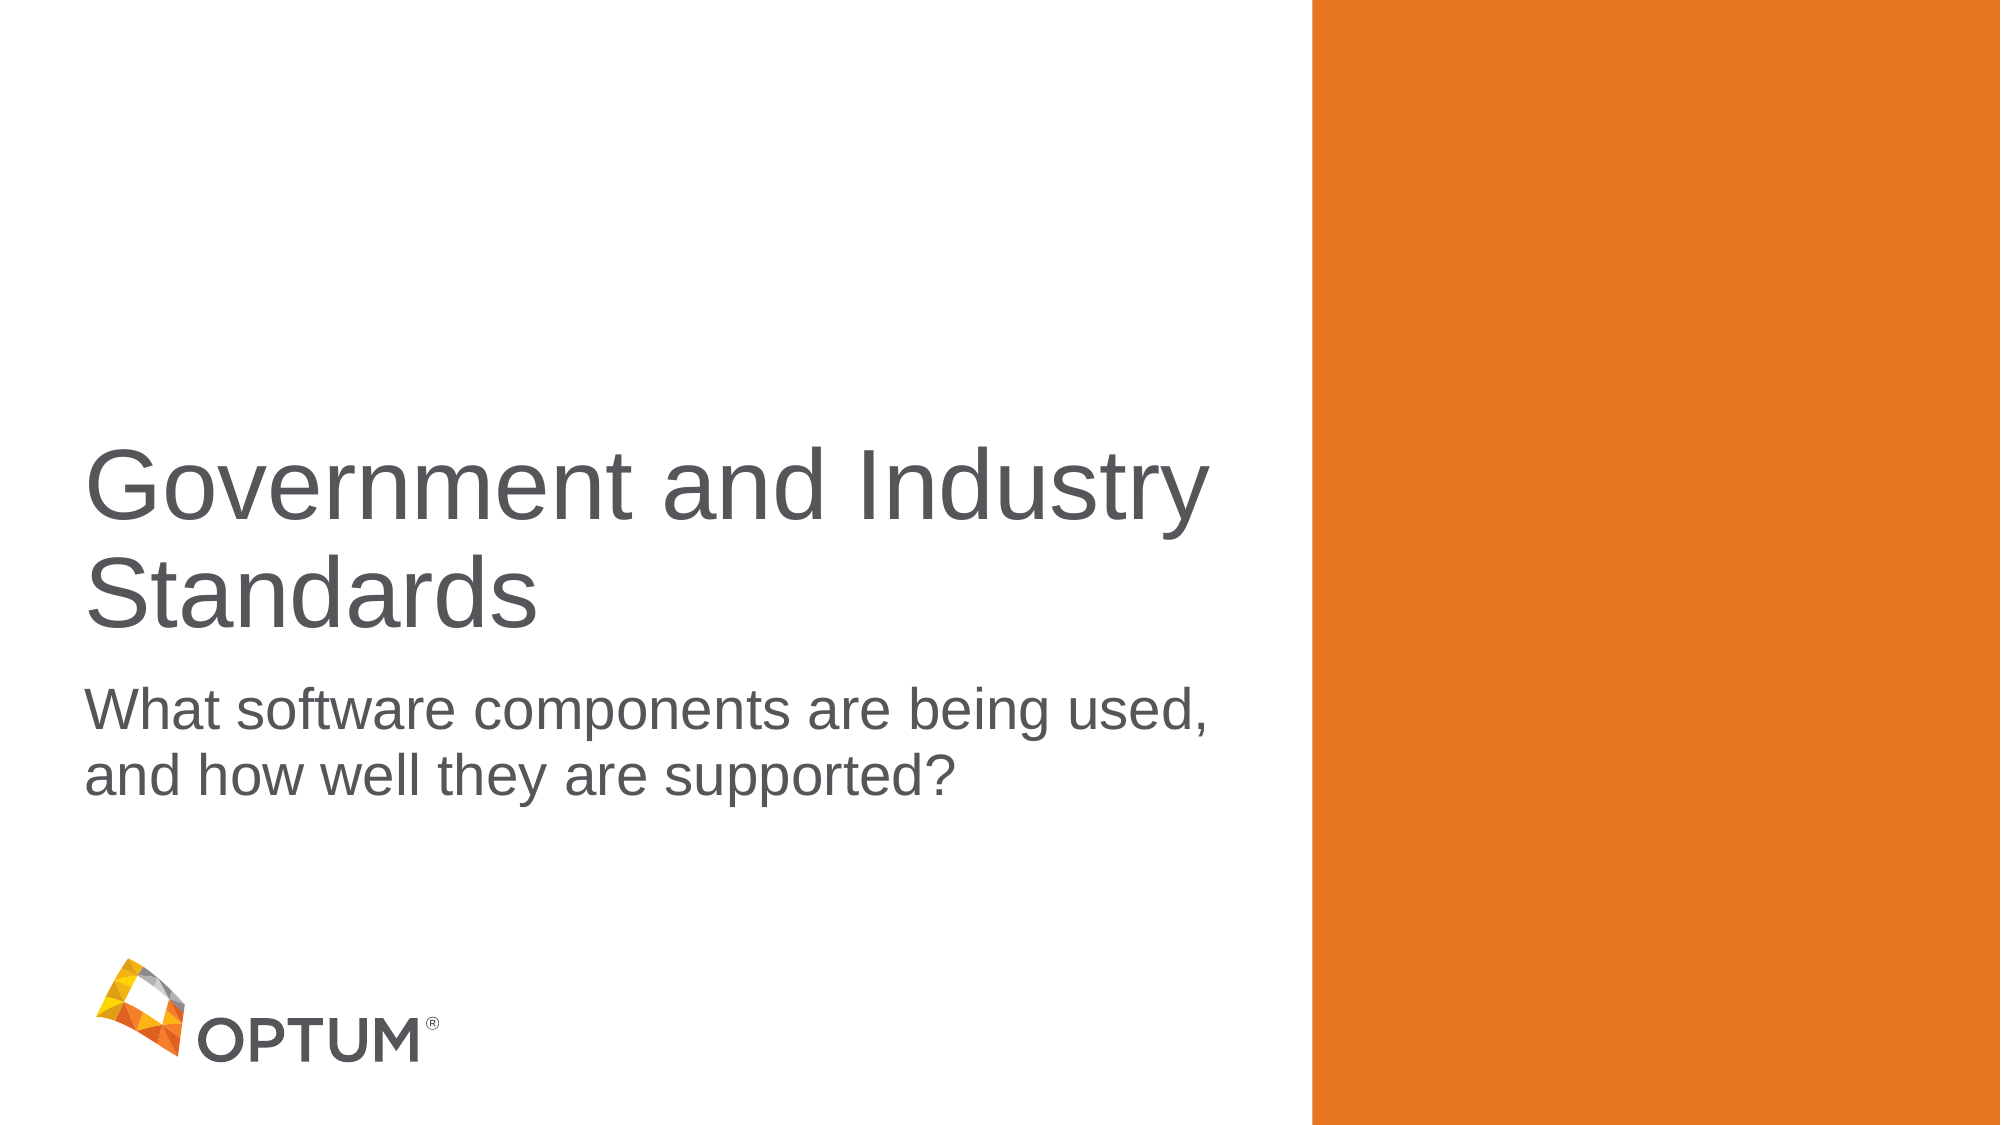

# Government and Industry Standards
What software components are being used, and how well they are supported?